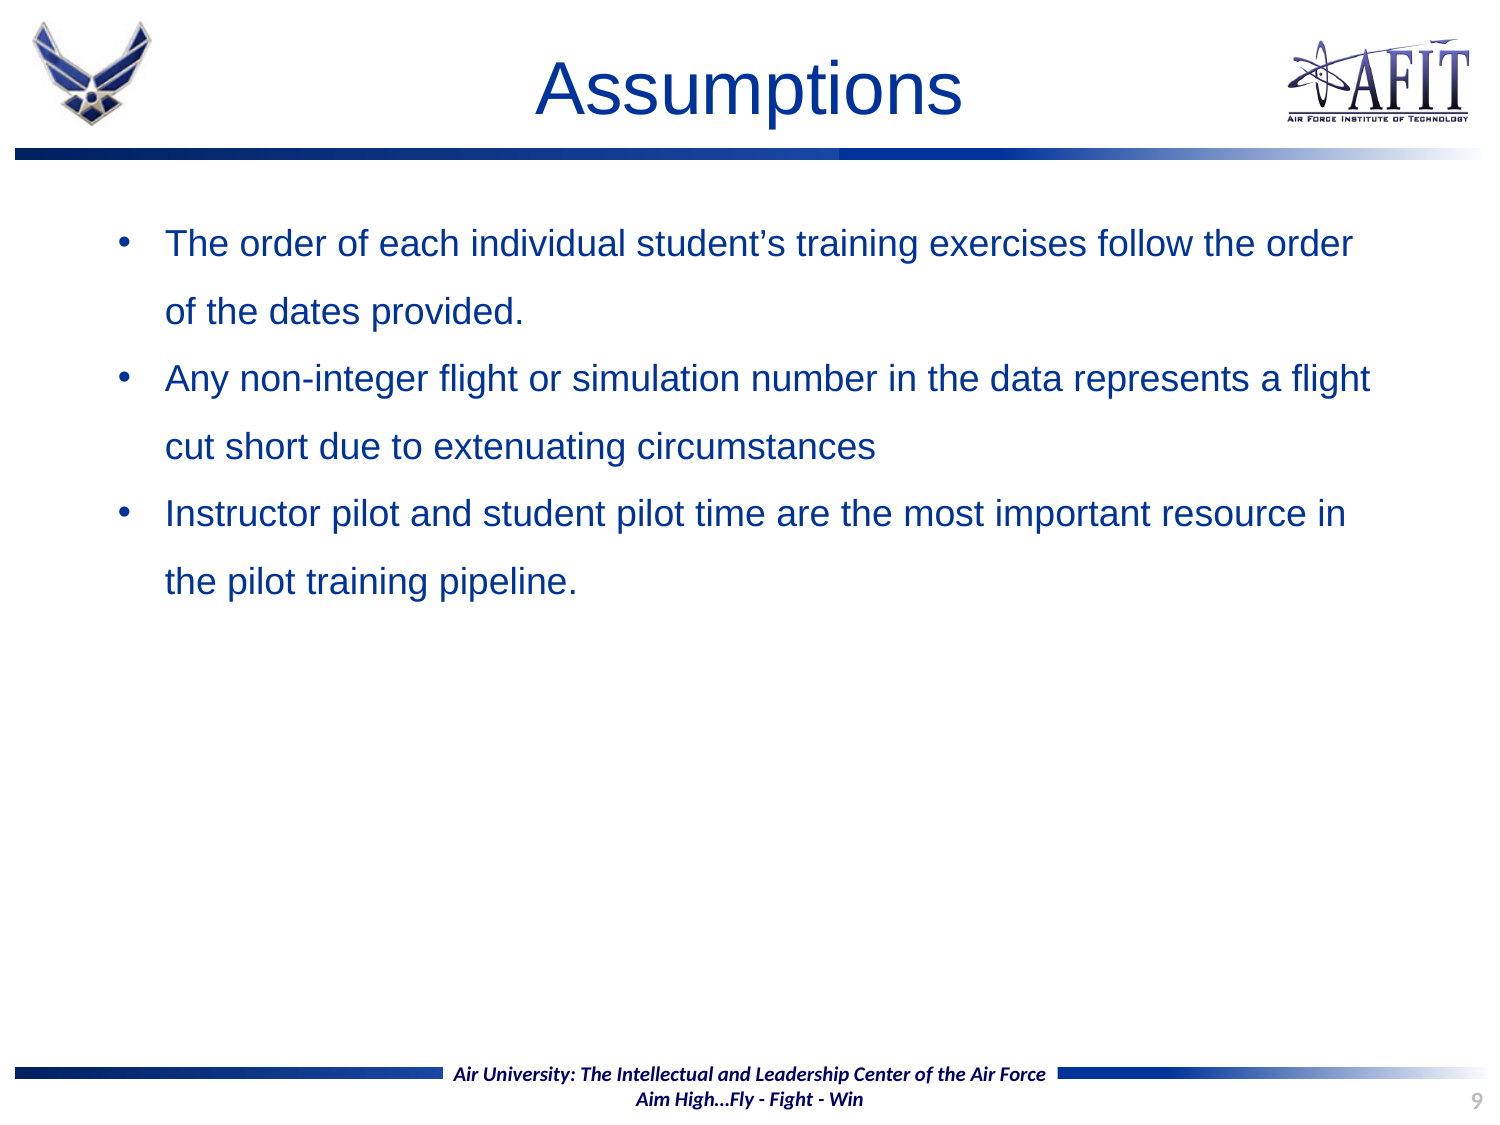

# Assumptions
The order of each individual student’s training exercises follow the order of the dates provided.
Any non-integer flight or simulation number in the data represents a flight cut short due to extenuating circumstances
Instructor pilot and student pilot time are the most important resource in the pilot training pipeline.